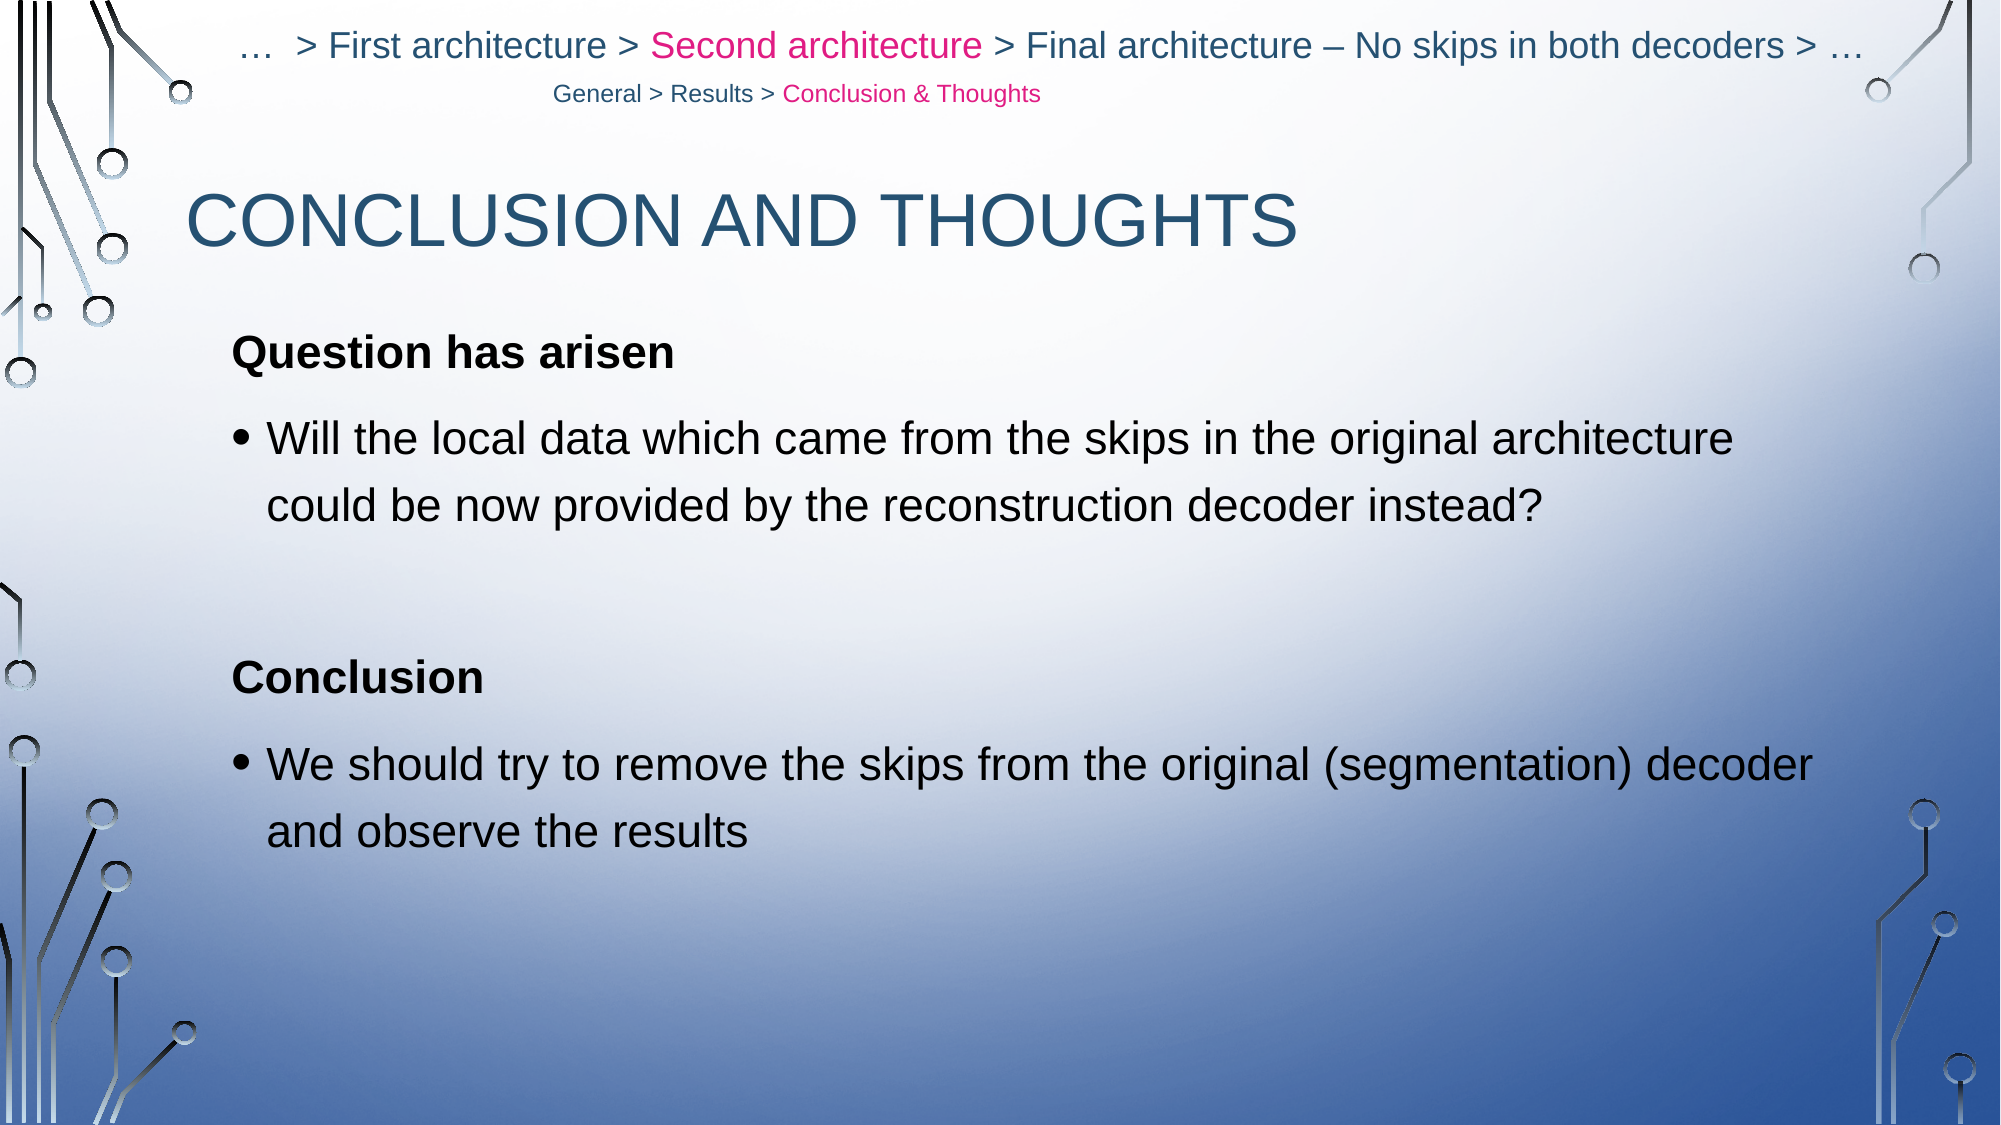

…  > First architecture > Second architecture > Final architecture – No skips in both decoders > …
General > Results > Conclusion & Thoughts
# Conclusion and thoughts
Question has arisen
Will the local data which came from the skips in the original architecture could be now provided by the reconstruction decoder instead?

Conclusion
We should try to remove the skips from the original (segmentation) decoder
and observe the results